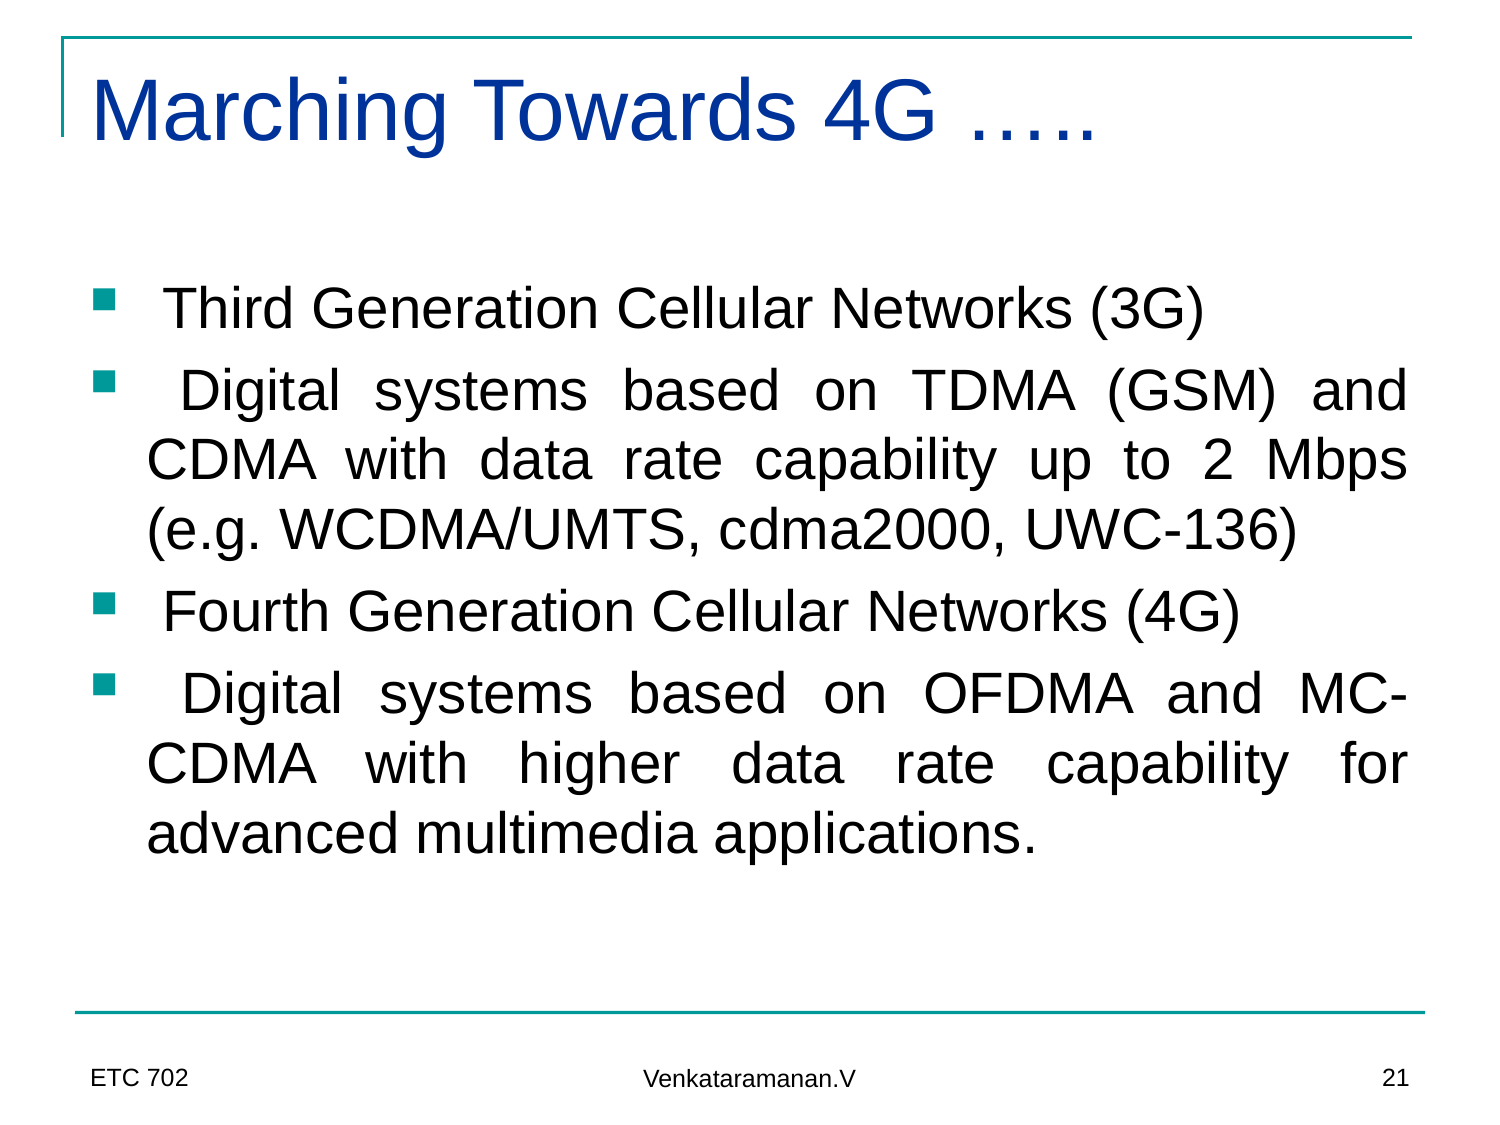

# Marching Towards 4G …..
 Third Generation Cellular Networks (3G)
 Digital systems based on TDMA (GSM) and CDMA with data rate capability up to 2 Mbps (e.g. WCDMA/UMTS, cdma2000, UWC-136)
 Fourth Generation Cellular Networks (4G)
 Digital systems based on OFDMA and MC-CDMA with higher data rate capability for advanced multimedia applications.

ETC 702
21
Venkataramanan.V